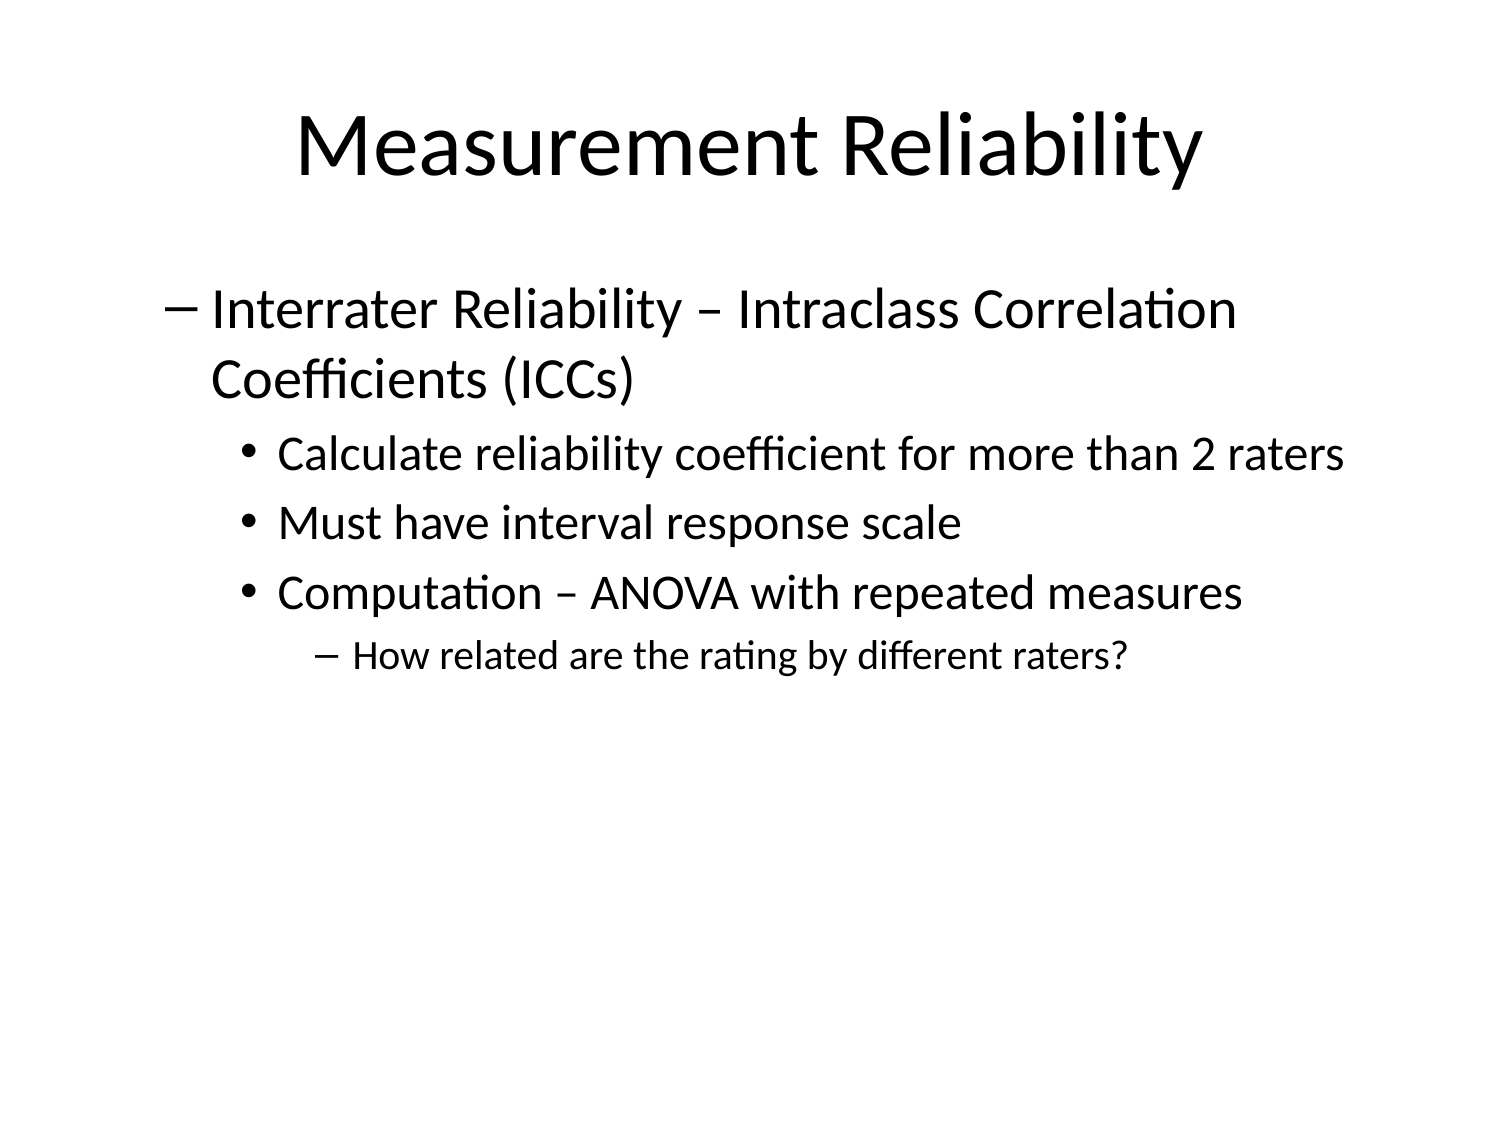

# Measurement Reliability
Interrater Reliability – Intraclass Correlation Coefficients (ICCs)
Calculate reliability coefficient for more than 2 raters
Must have interval response scale
Computation – ANOVA with repeated measures
How related are the rating by different raters?